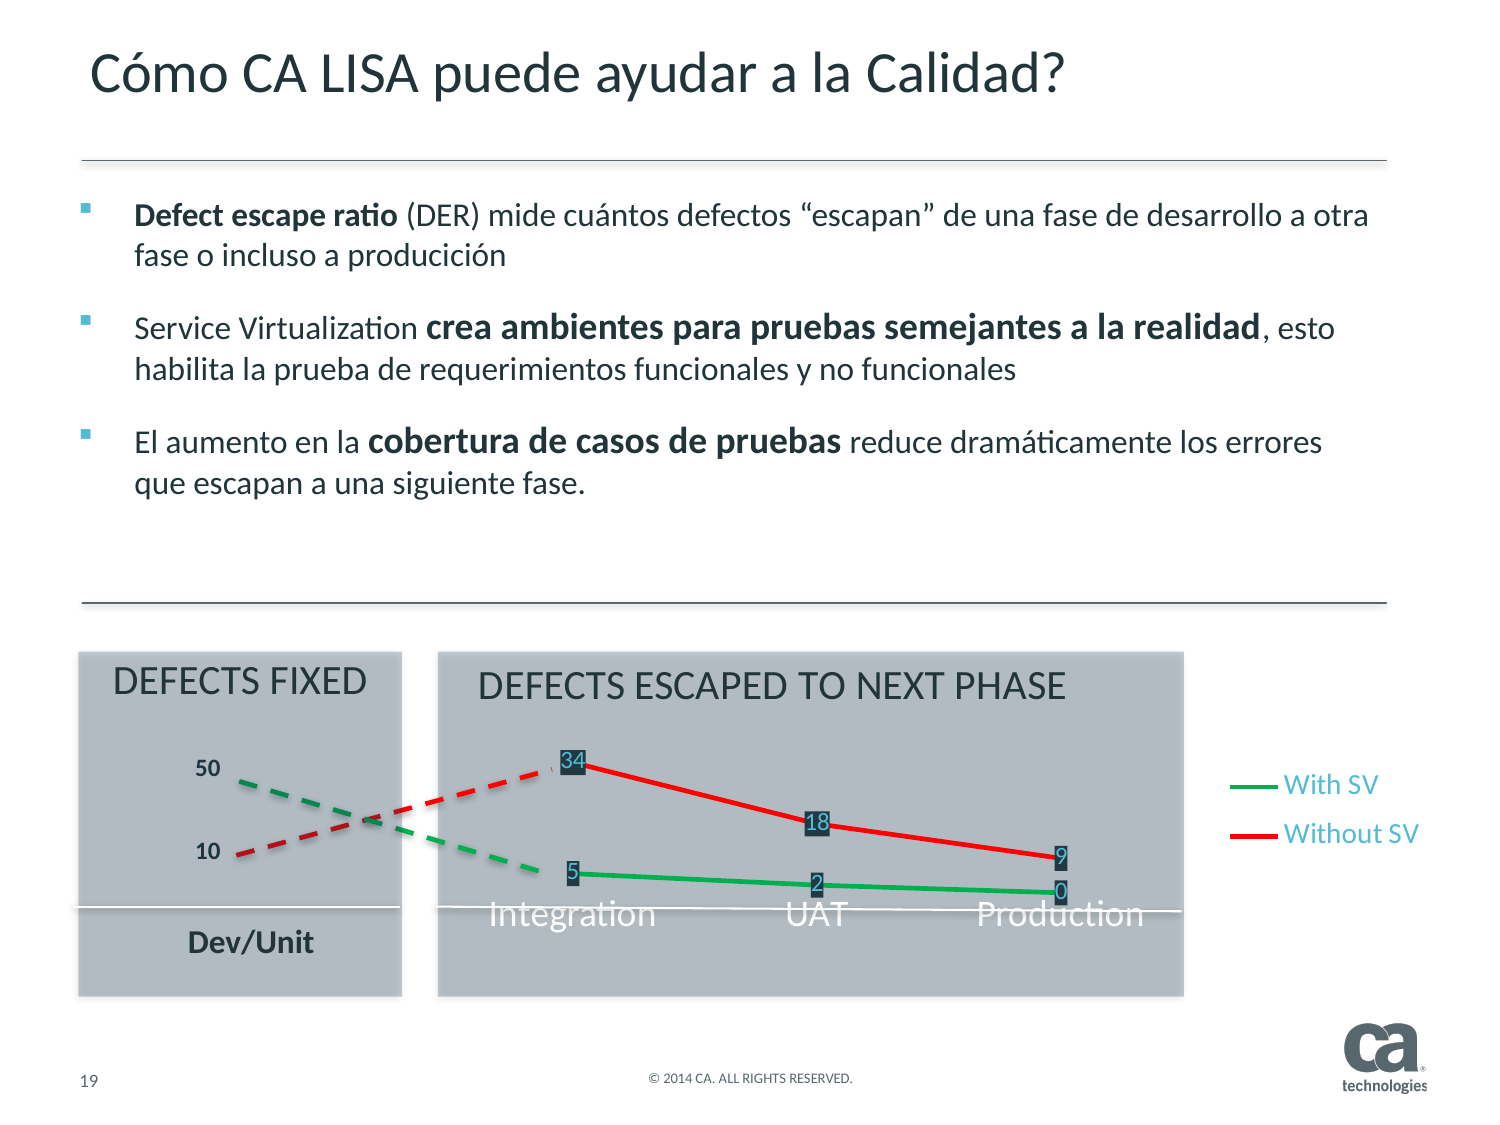

# Cómo CA LISA puede ayudar a la Calidad?
Defect escape ratio (DER) mide cuántos defectos “escapan” de una fase de desarrollo a otra fase o incluso a producición
Service Virtualization crea ambientes para pruebas semejantes a la realidad, esto habilita la prueba de requerimientos funcionales y no funcionales
El aumento en la cobertura de casos de pruebas reduce dramáticamente los errores que escapan a una siguiente fase.

### Chart: DEFECTS ESCAPED TO NEXT PHASE

| Category | With SV | Without SV |
|---|---|---|
| Integration | 5.0 | 34.0 |
| UAT | 2.0 | 18.0 |
| Production | 0.0 | 9.0 |
DEFECTS FIXED

50
10
Dev/Unit